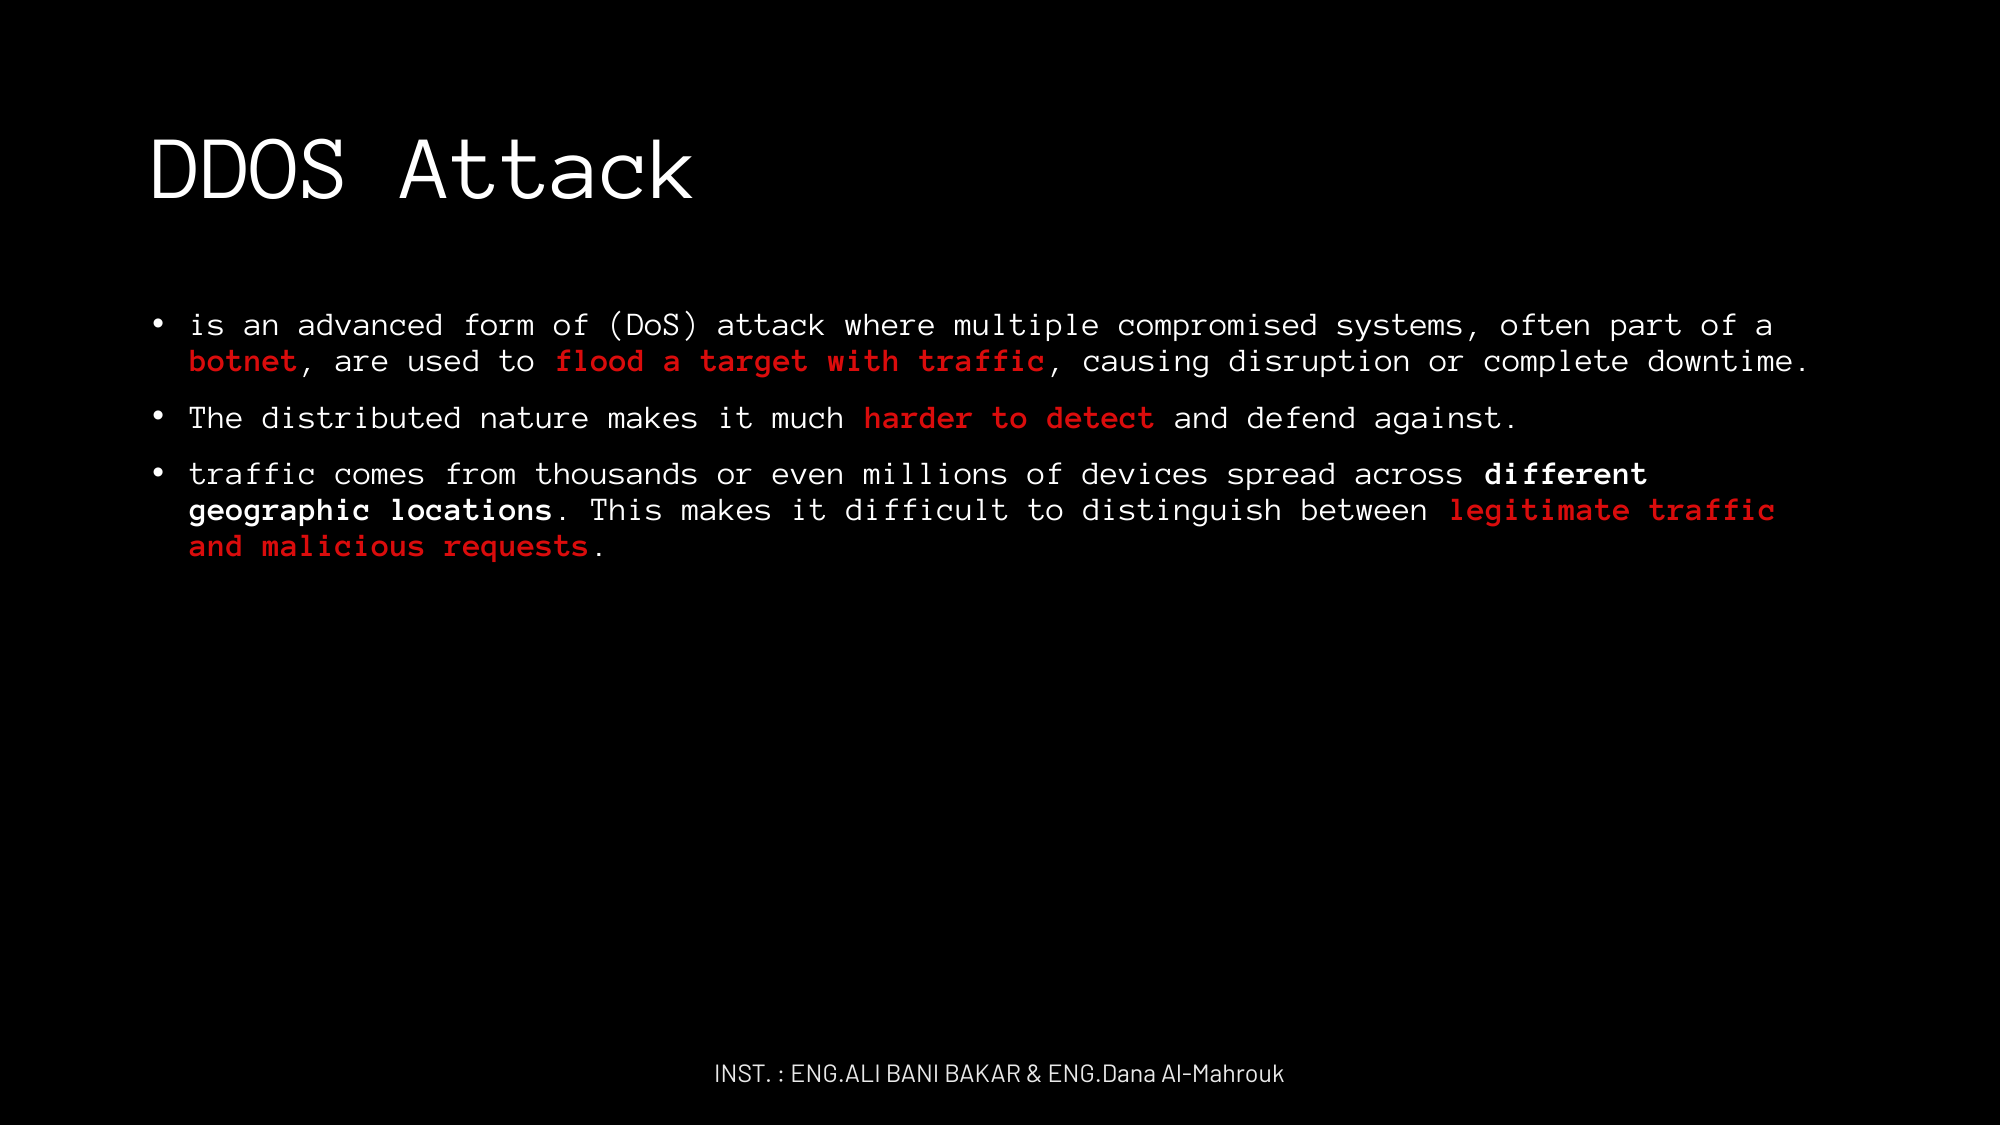

# DDOS Attack
is an advanced form of (DoS) attack where multiple compromised systems, often part of a botnet, are used to flood a target with traffic, causing disruption or complete downtime.
The distributed nature makes it much harder to detect and defend against.
traffic comes from thousands or even millions of devices spread across different geographic locations. This makes it difficult to distinguish between legitimate traffic and malicious requests.
INST. : ENG.ALI BANI BAKAR & ENG.Dana Al-Mahrouk